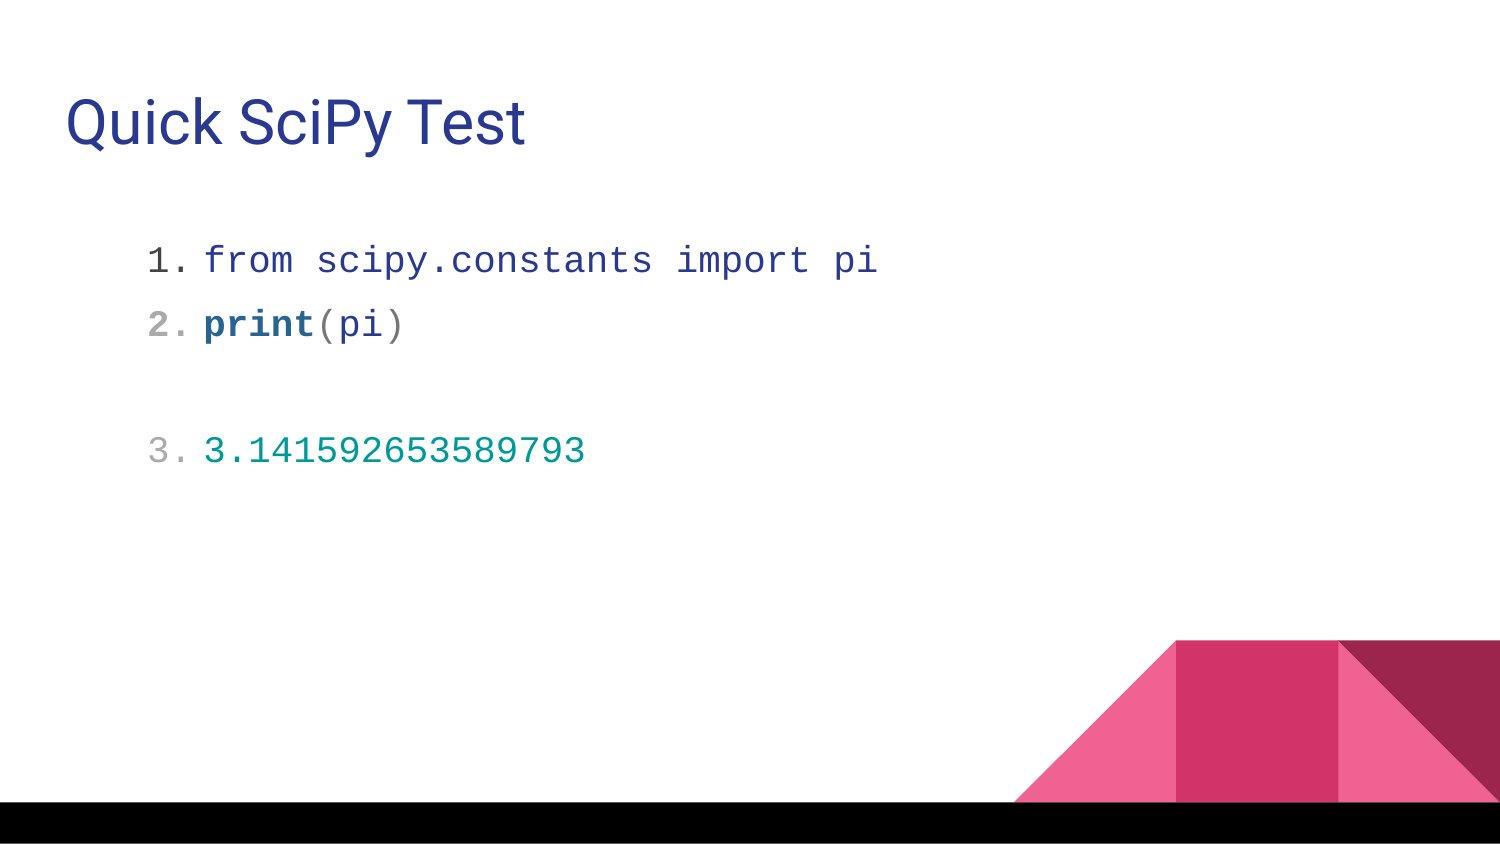

Quick SciPy Test
from scipy.constants import pi
print(pi)

3.141592653589793